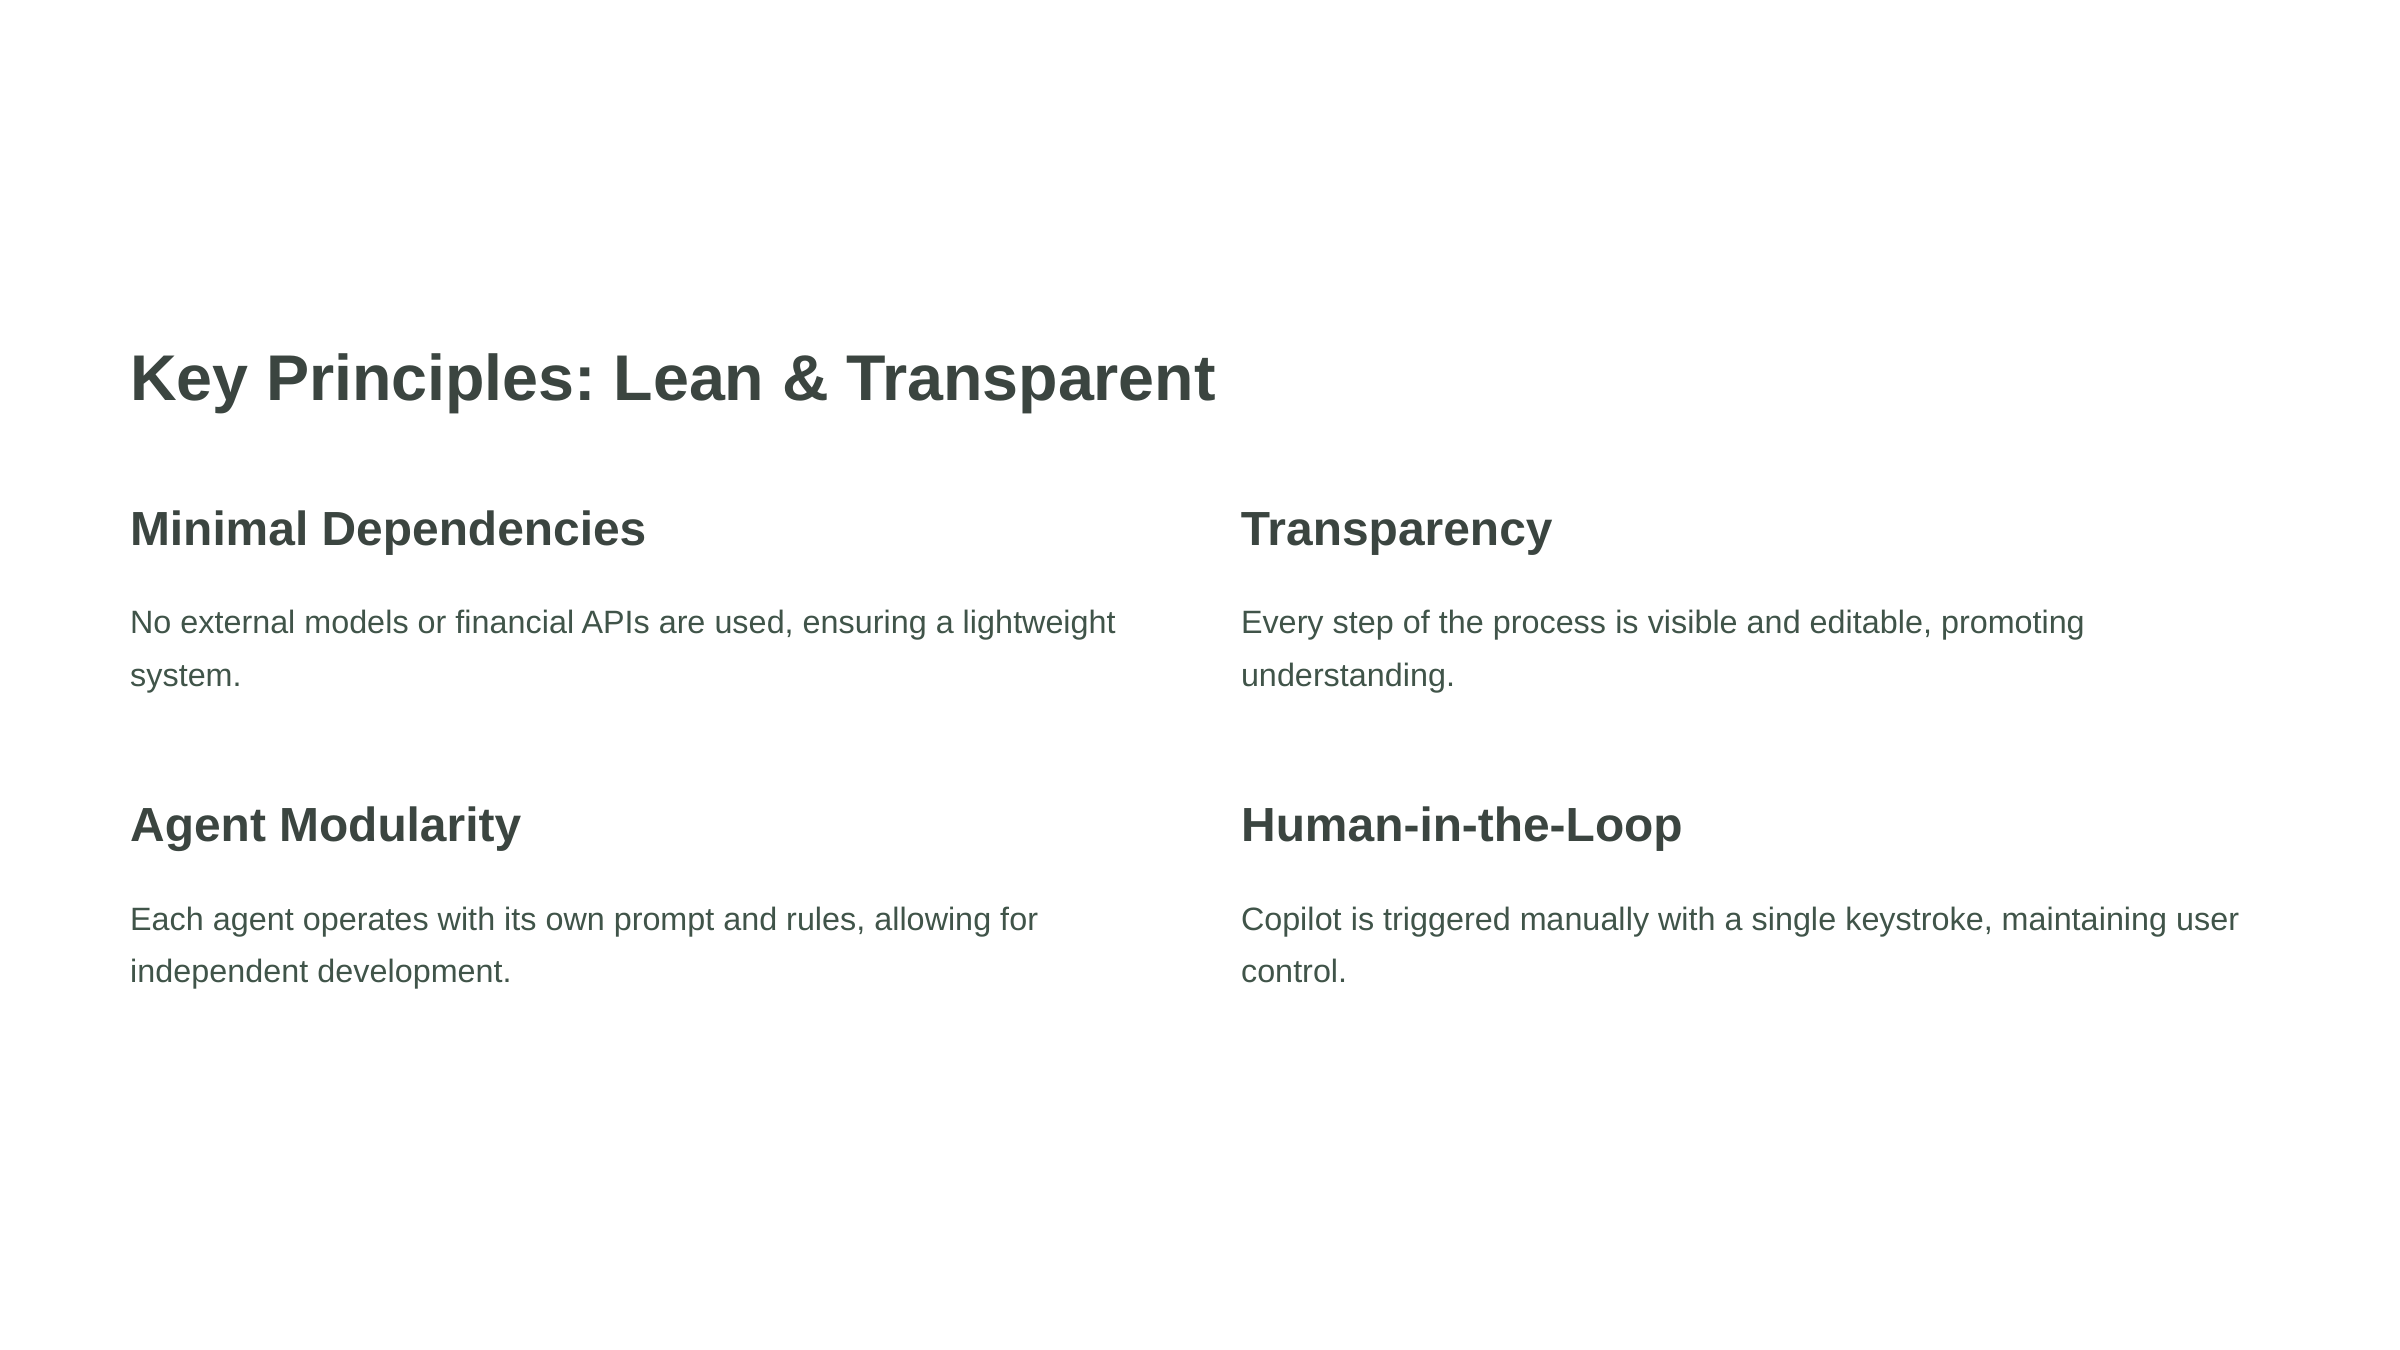

Key Principles: Lean & Transparent
Minimal Dependencies
Transparency
No external models or financial APIs are used, ensuring a lightweight system.
Every step of the process is visible and editable, promoting understanding.
Agent Modularity
Human-in-the-Loop
Each agent operates with its own prompt and rules, allowing for independent development.
Copilot is triggered manually with a single keystroke, maintaining user control.